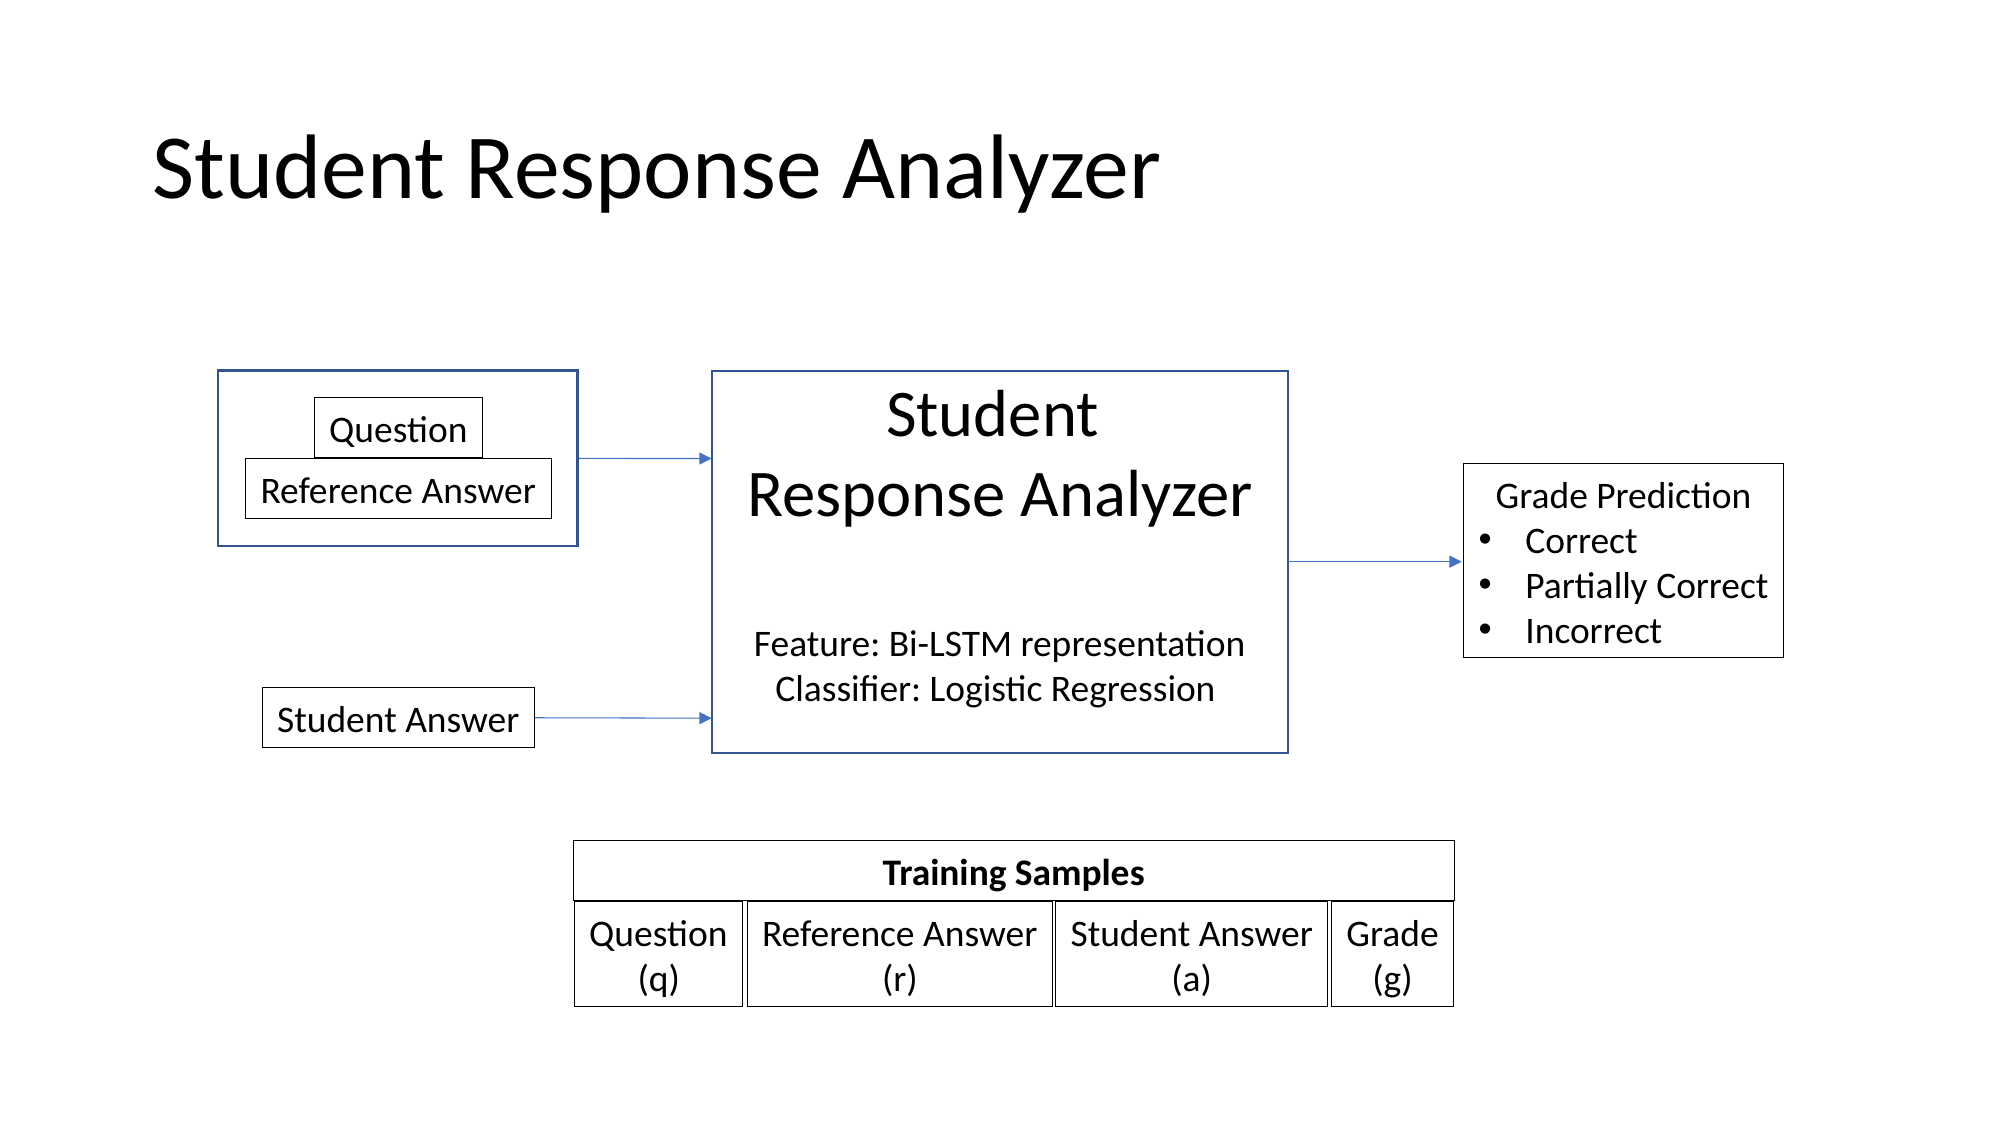

# Student Response Analyzer

Student
Response Analyzer

Feature: Bi-LSTM representation
Classifier: Logistic Regression

Question
Reference Answer
Grade Prediction
Correct
Partially Correct
Incorrect
Student Answer
Training Samples
Question
(q)
Reference Answer
(r)
Student Answer
(a)
Grade
(g)